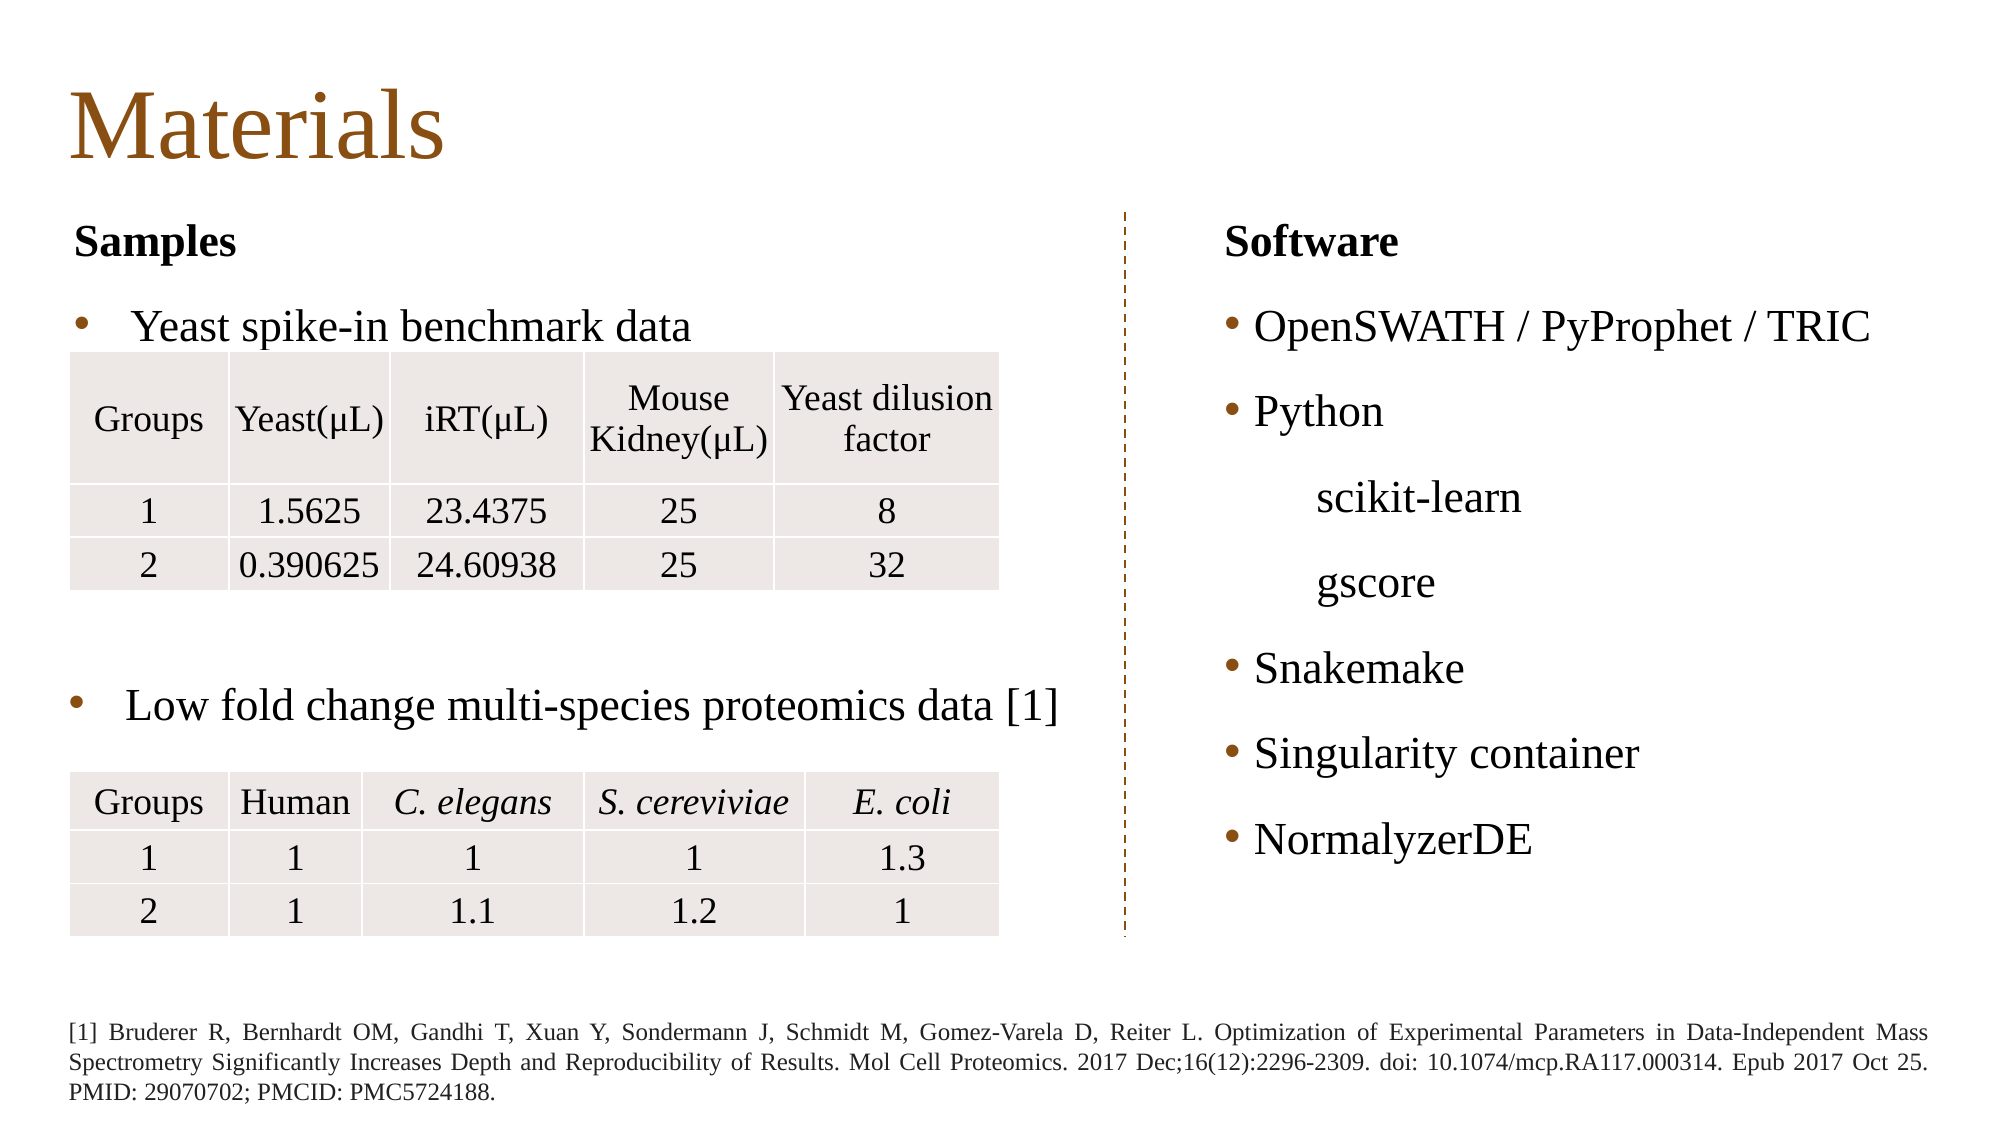

# Materials
Samples
Yeast spike-in benchmark data

Software
OpenSWATH / PyProphet / TRIC
Python
        scikit-learn
        gscore
Snakemake
Singularity container
NormalyzerDE
| Groups | Yeast(μL) | iRT(μL) | Mouse Kidney(μL) | Yeast dilusion factor |
| --- | --- | --- | --- | --- |
| 1 | 1.5625 | 23.4375 | 25 | 8 |
| 2 | 0.390625 | 24.60938 | 25 | 32 |
Low fold change multi-species proteomics data [1]
| Groups | Human | C. elegans | S. cereviviae | E. coli |
| --- | --- | --- | --- | --- |
| 1 | 1 | 1 | 1 | 1.3 |
| 2 | 1 | 1.1 | 1.2 | 1 |
[1] Bruderer R, Bernhardt OM, Gandhi T, Xuan Y, Sondermann J, Schmidt M, Gomez-Varela D, Reiter L. Optimization of Experimental Parameters in Data-Independent Mass Spectrometry Significantly Increases Depth and Reproducibility of Results. Mol Cell Proteomics. 2017 Dec;16(12):2296-2309. doi: 10.1074/mcp.RA117.000314. Epub 2017 Oct 25. PMID: 29070702; PMCID: PMC5724188.